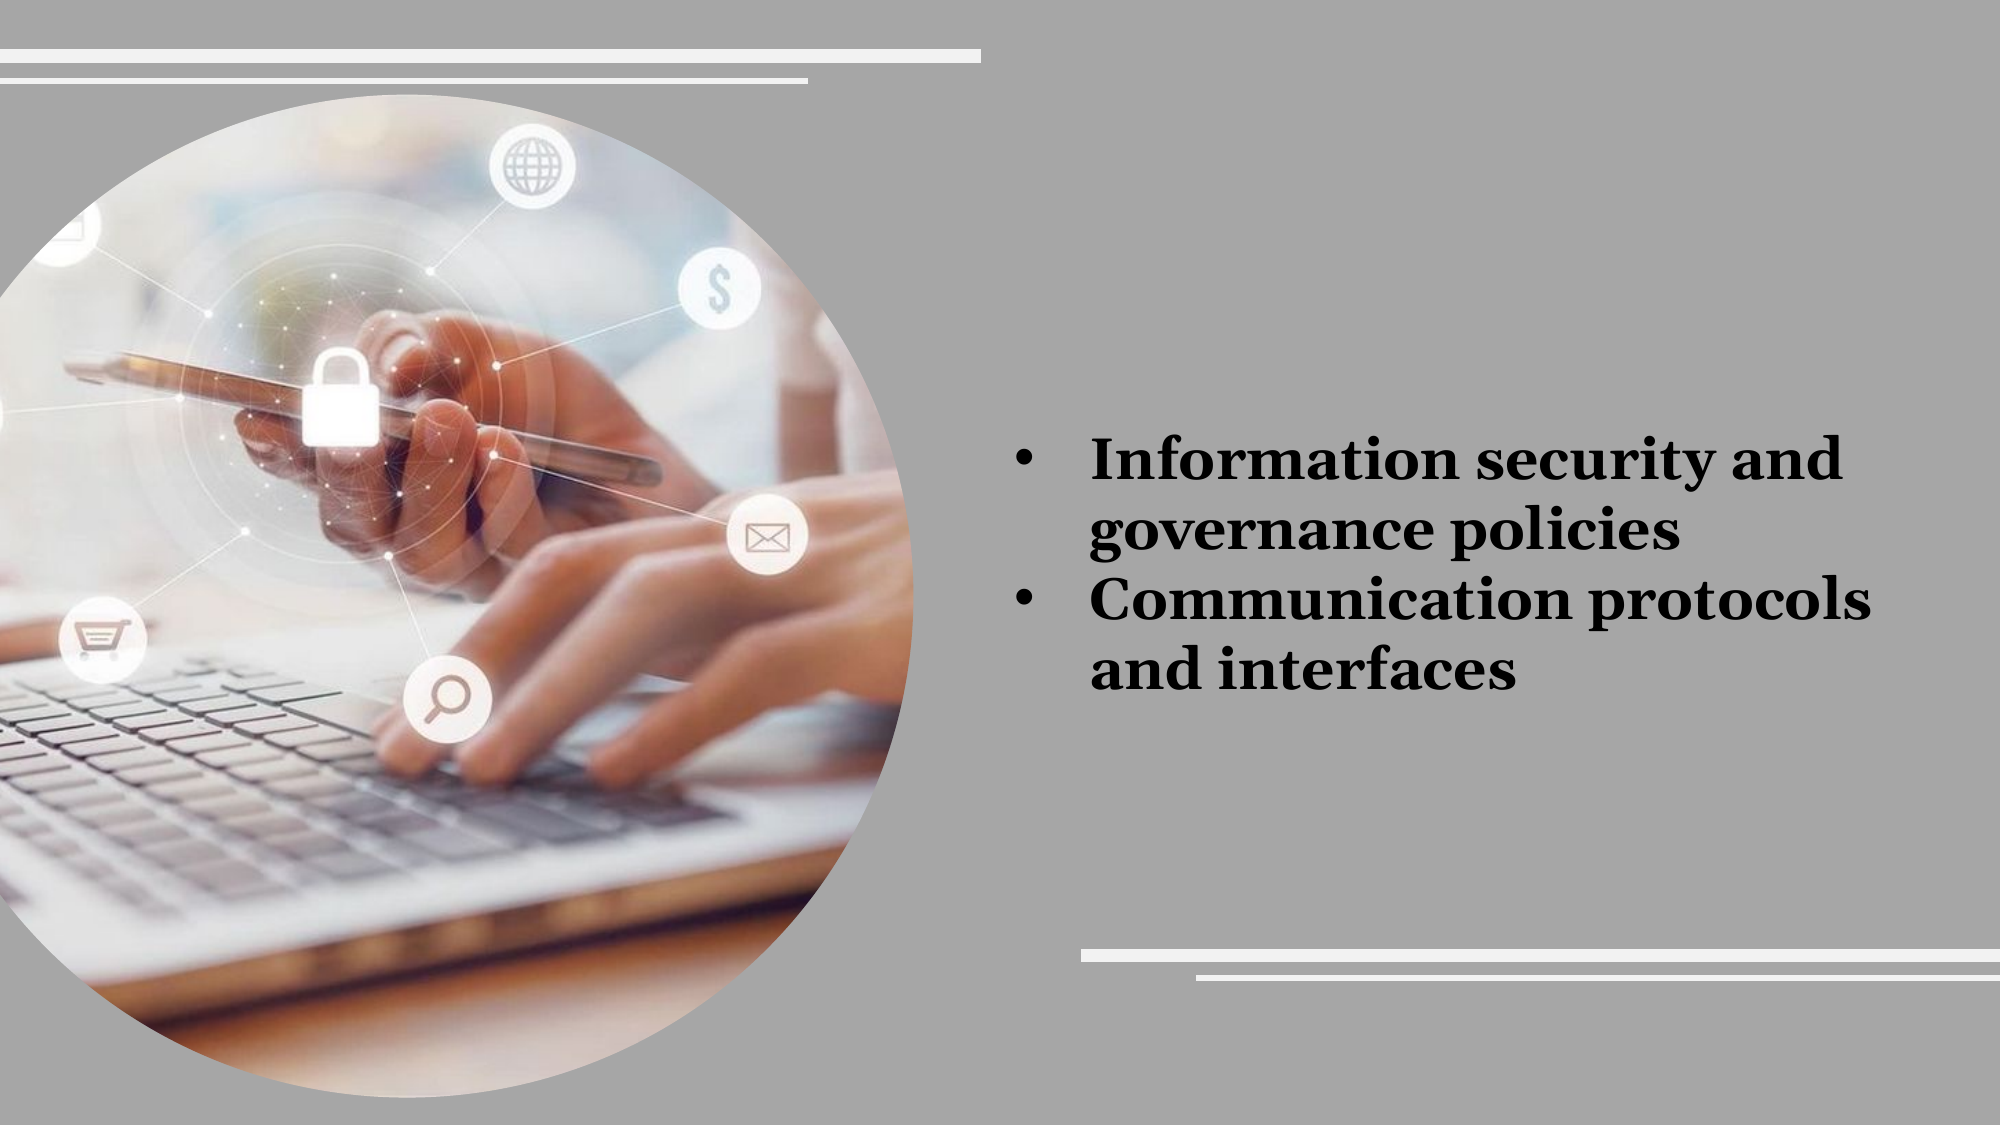

Information security and governance policies
Communication protocols and interfaces